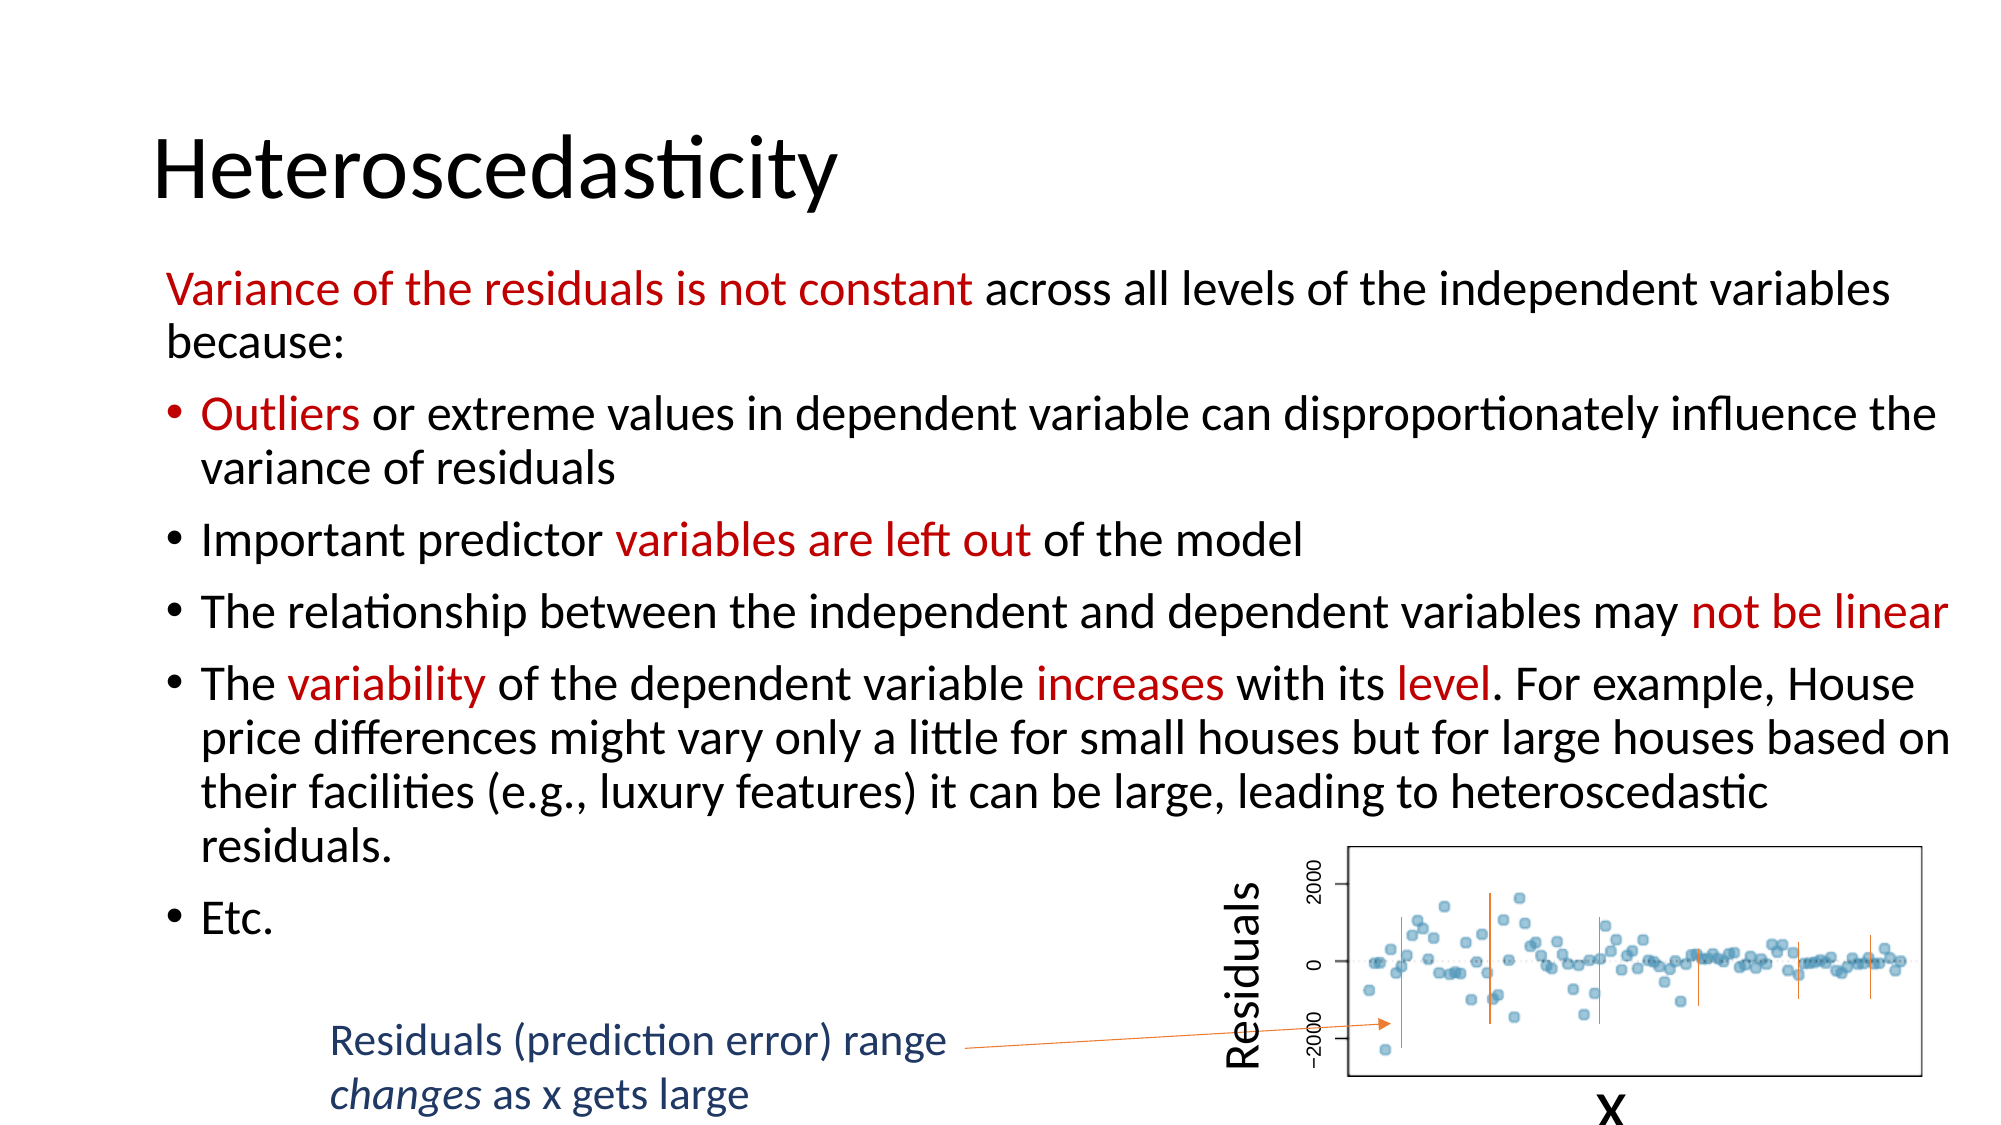

# Heteroscedasticity
Variance of the residuals is not constant across all levels of the independent variables because:
Outliers or extreme values in dependent variable can disproportionately influence the variance of residuals
Important predictor variables are left out of the model
The relationship between the independent and dependent variables may not be linear
The variability of the dependent variable increases with its level. For example, House price differences might vary only a little for small houses but for large houses based on their facilities (e.g., luxury features) it can be large, leading to heteroscedastic residuals.
Etc.

−2000       0	2000
Residuals
Residuals (prediction error) range changes as x gets large
x